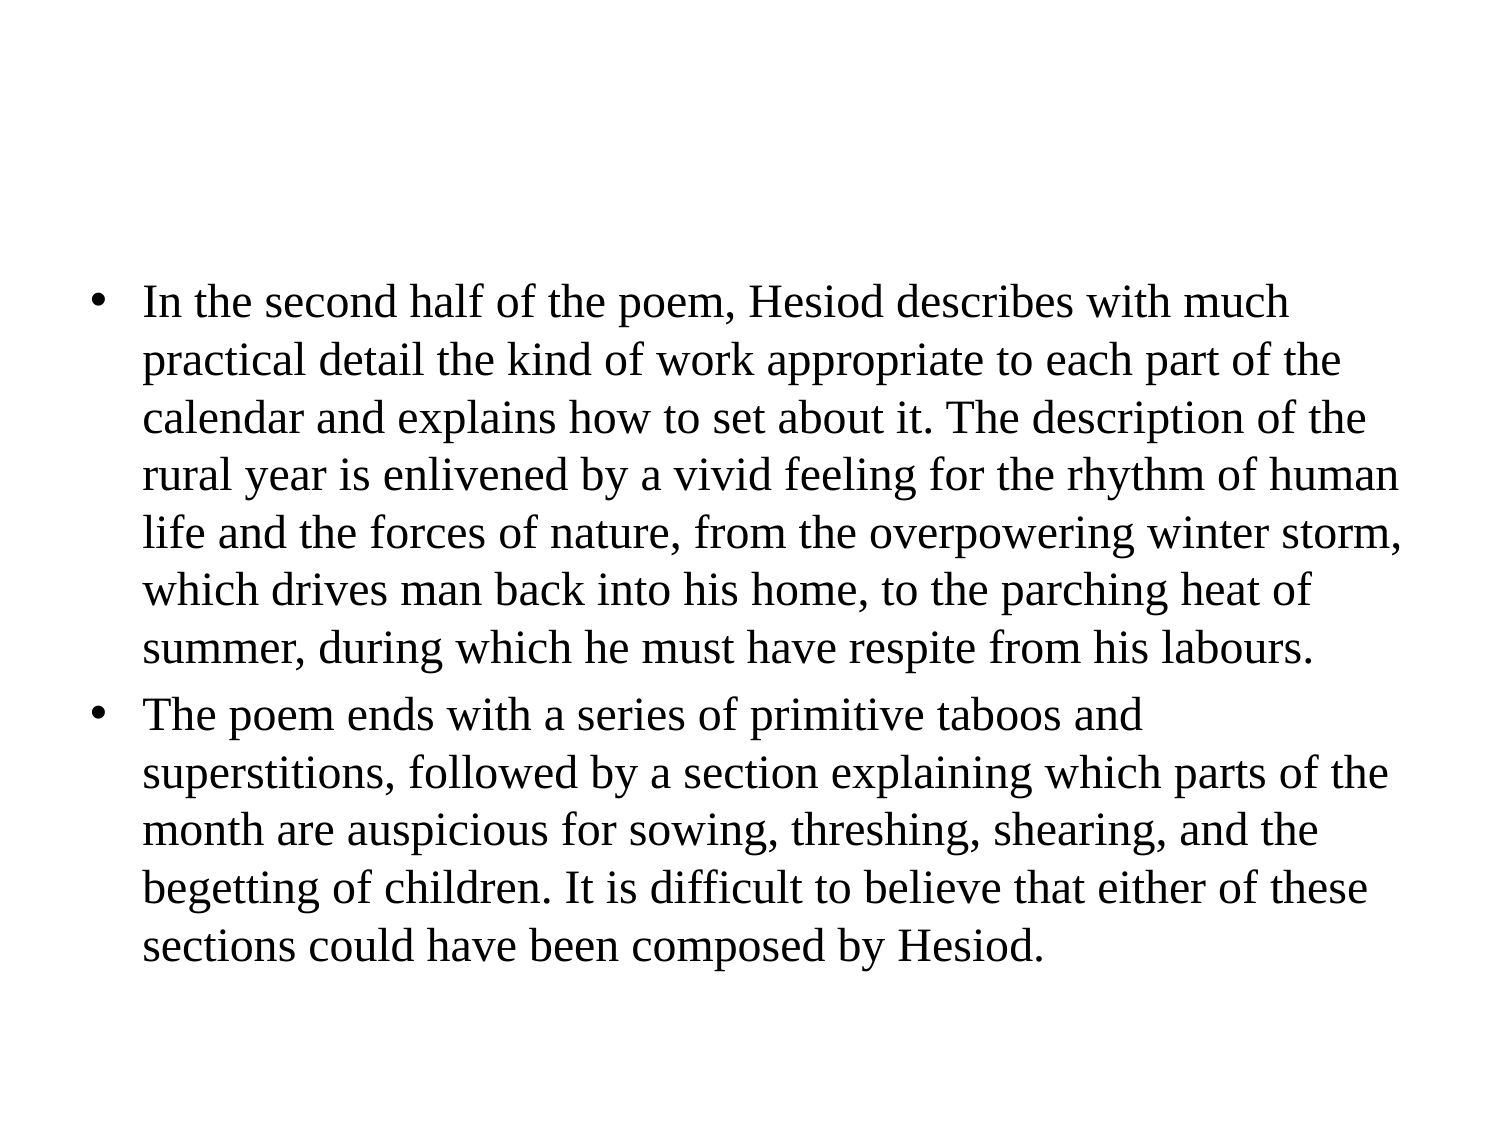

#
In the second half of the poem, Hesiod describes with much practical detail the kind of work appropriate to each part of the calendar and explains how to set about it. The description of the rural year is enlivened by a vivid feeling for the rhythm of human life and the forces of nature, from the overpowering winter storm, which drives man back into his home, to the parching heat of summer, during which he must have respite from his labours.
The poem ends with a series of primitive taboos and superstitions, followed by a section explaining which parts of the month are auspicious for sowing, threshing, shearing, and the begetting of children. It is difficult to believe that either of these sections could have been composed by Hesiod.